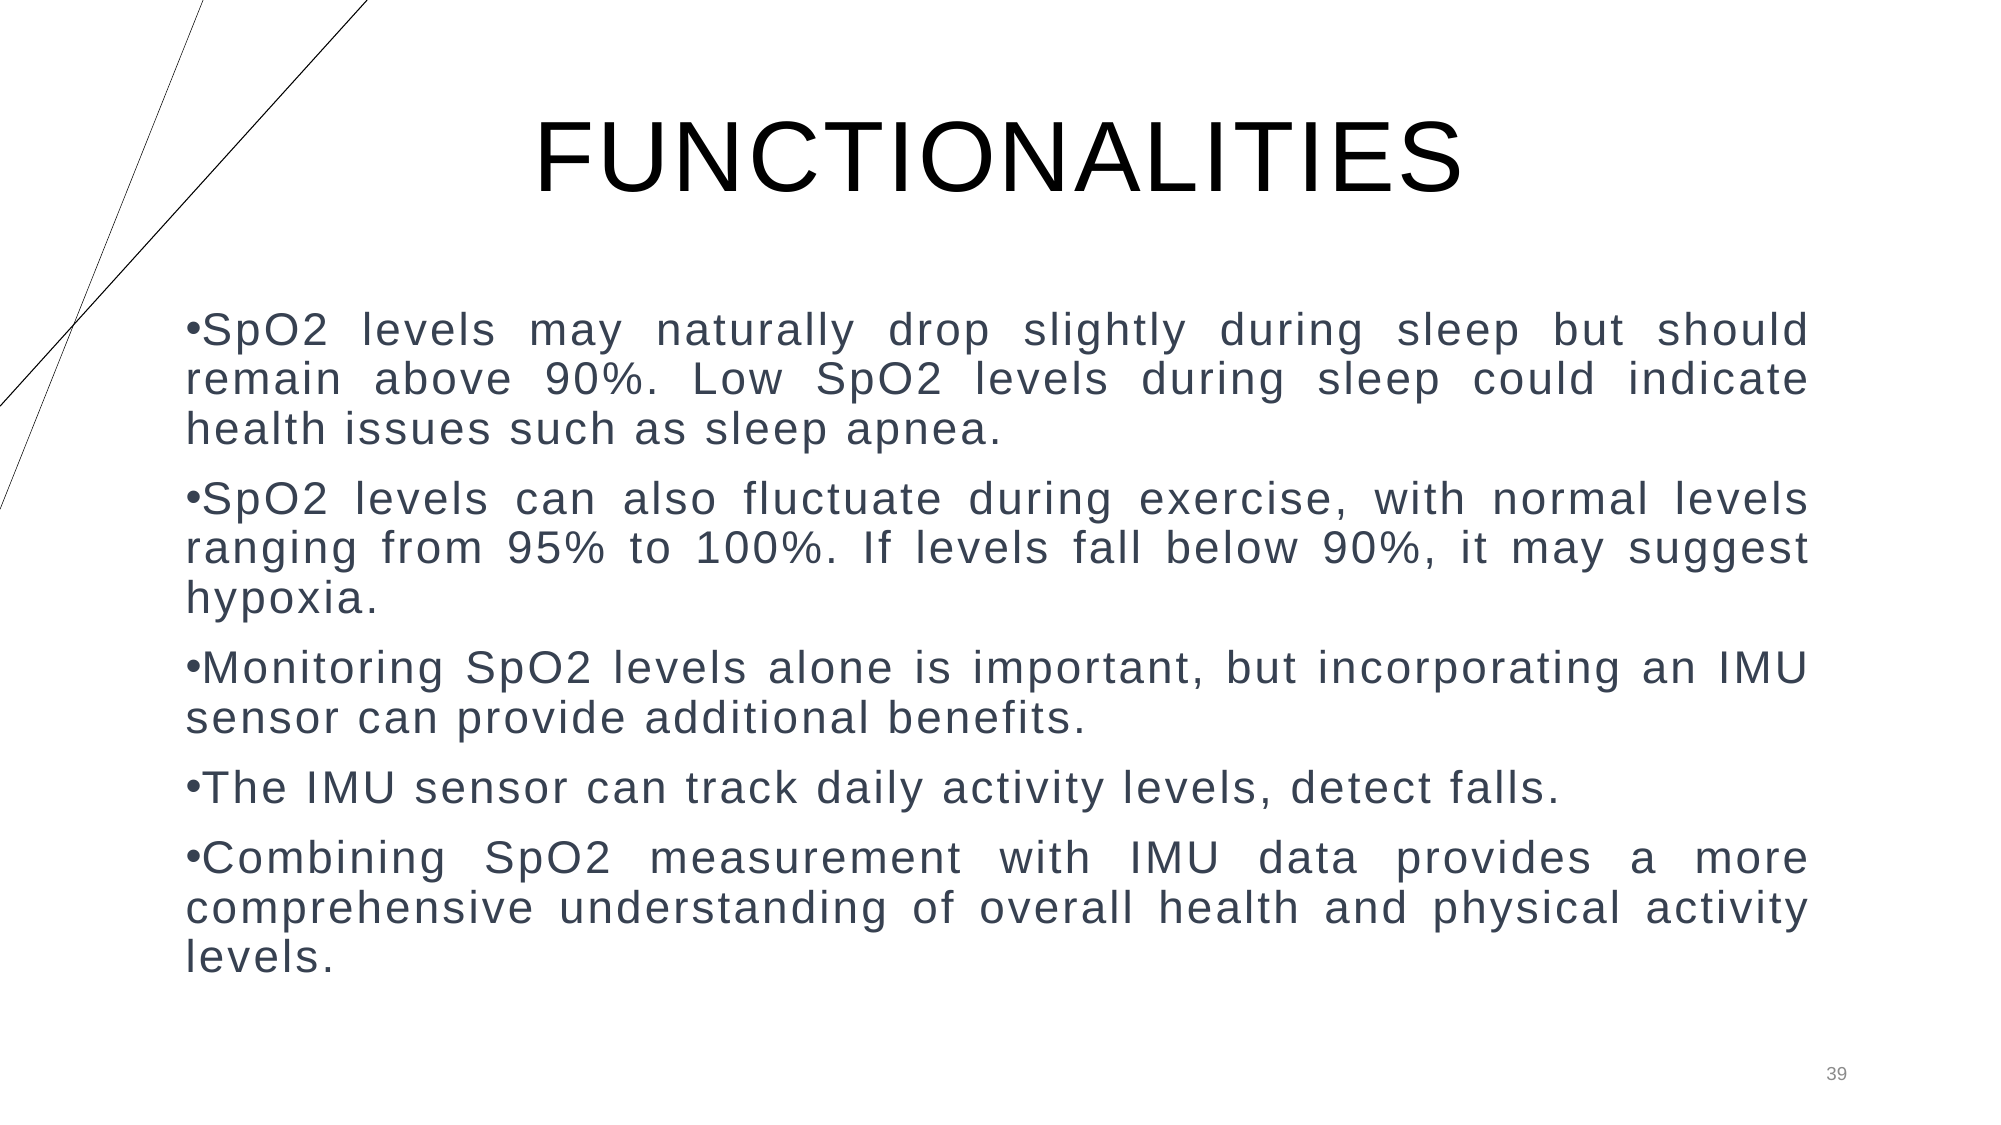

# Functionalities
SpO2 levels may naturally drop slightly during sleep but should remain above 90%. Low SpO2 levels during sleep could indicate health issues such as sleep apnea.
SpO2 levels can also fluctuate during exercise, with normal levels ranging from 95% to 100%. If levels fall below 90%, it may suggest hypoxia.
Monitoring SpO2 levels alone is important, but incorporating an IMU sensor can provide additional benefits.
The IMU sensor can track daily activity levels, detect falls.
Combining SpO2 measurement with IMU data provides a more comprehensive understanding of overall health and physical activity levels.
39